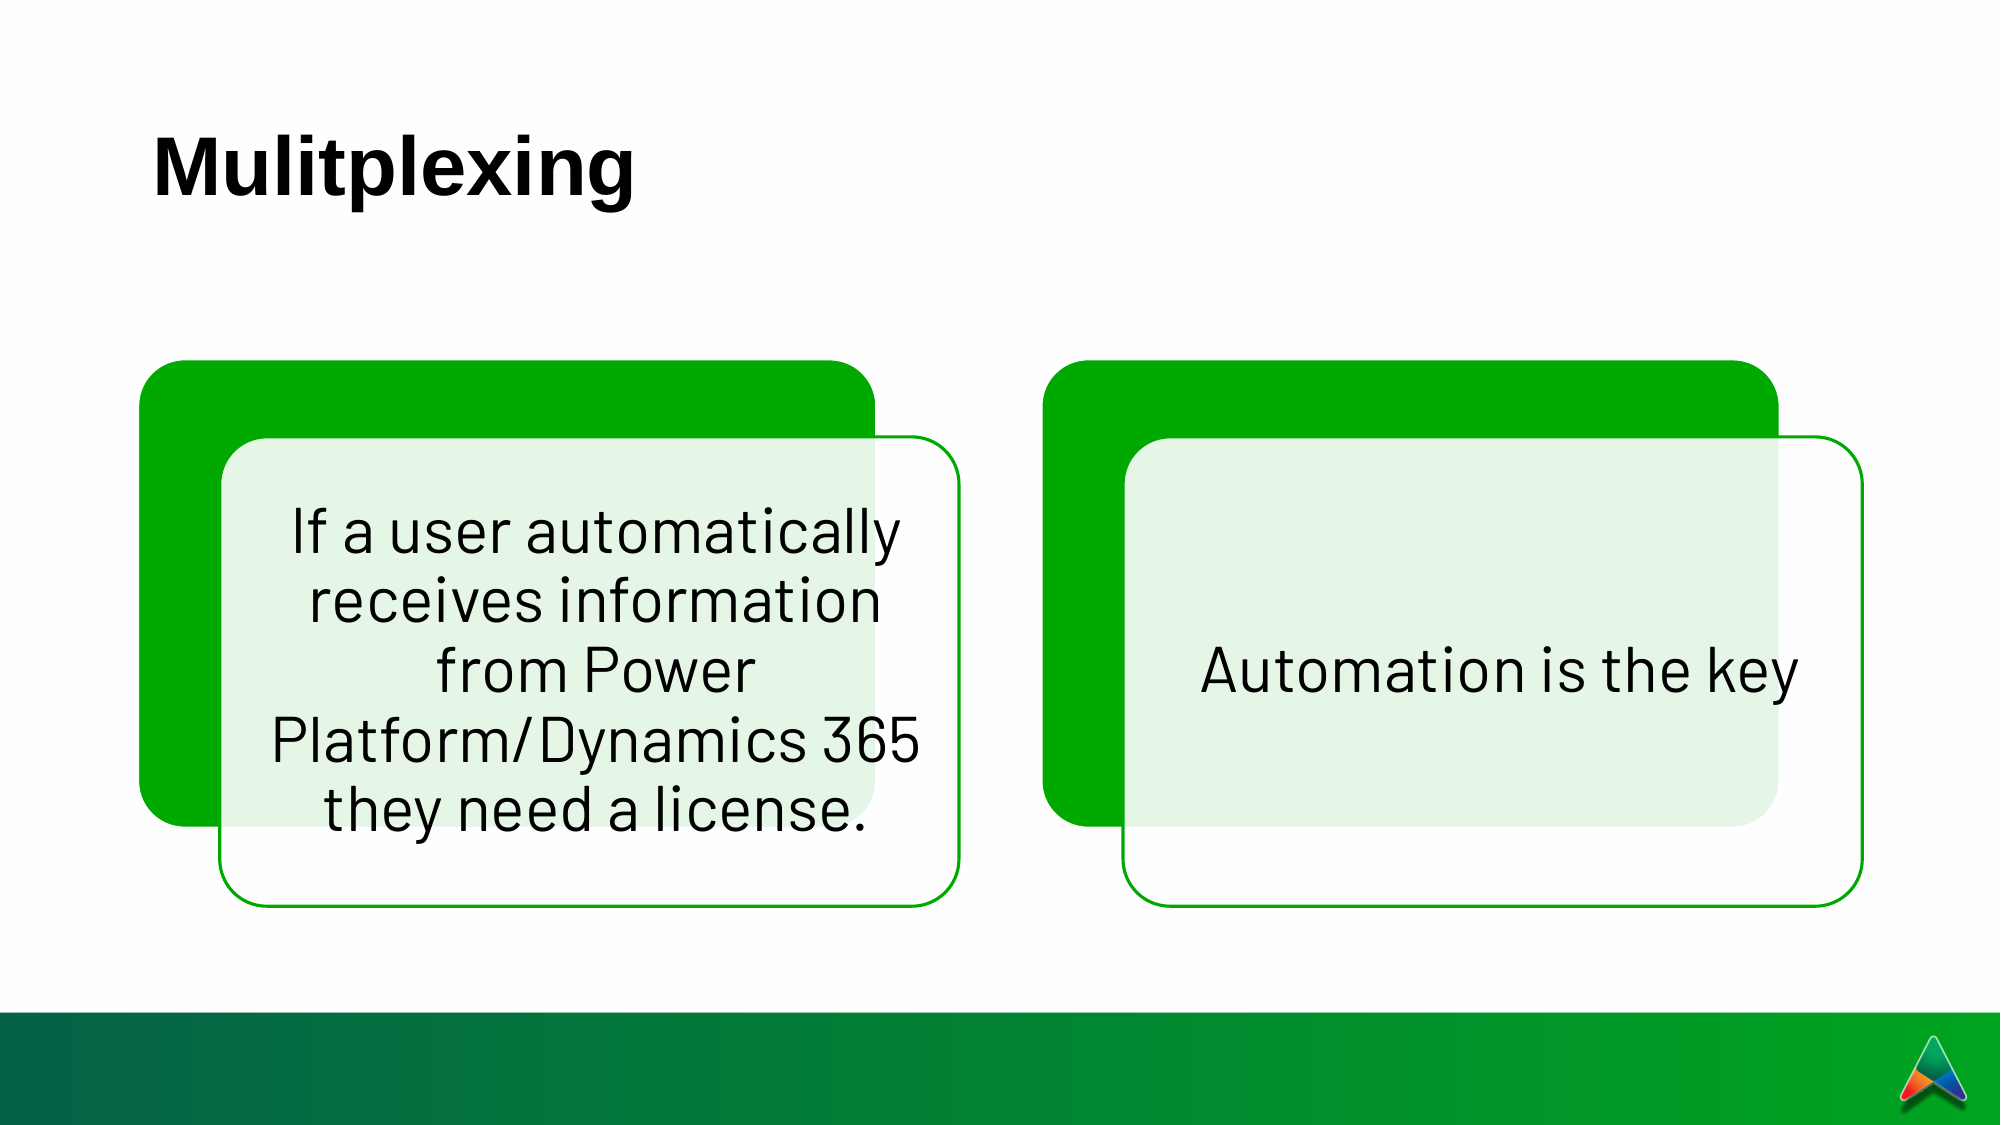

# Mulitplexing
If a user automatically receives information from Power Platform/Dynamics 365 they need a license.
Automation is the key